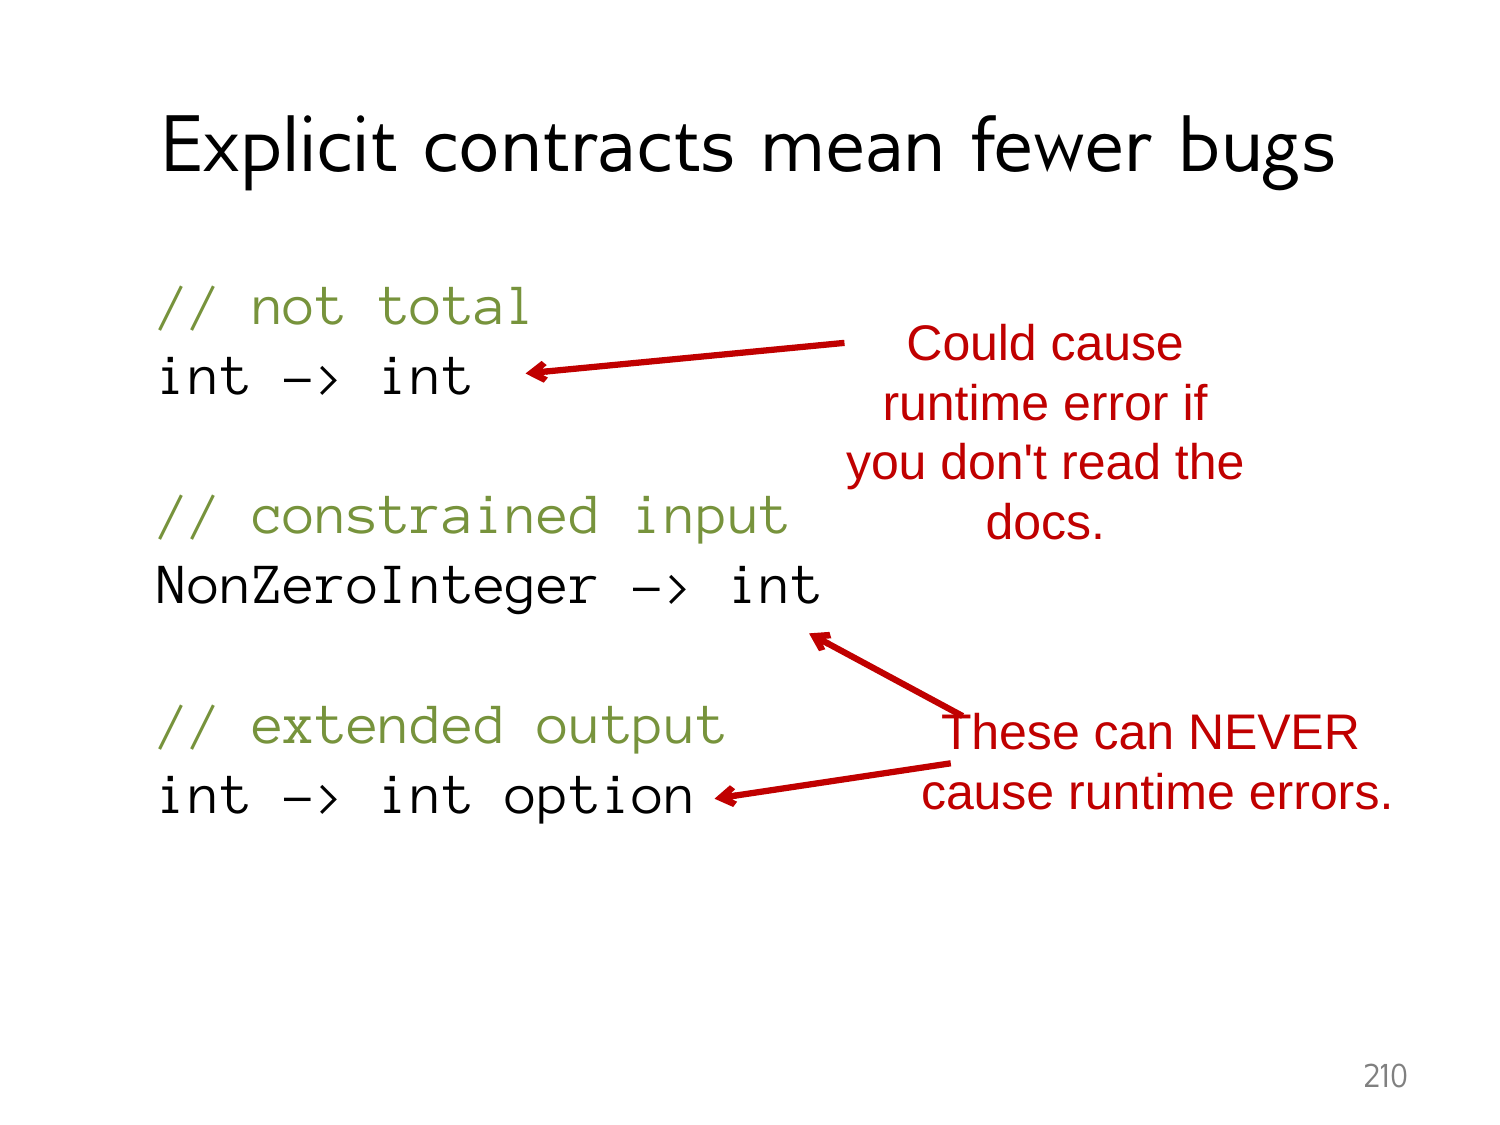

# Explicit contracts mean fewer bugs
// not total
int -> int

// constrained input
NonZeroInteger -> int

// extended output
int -> int option

Could cause runtime error if you don't read the docs.
These can NEVER
cause runtime errors.